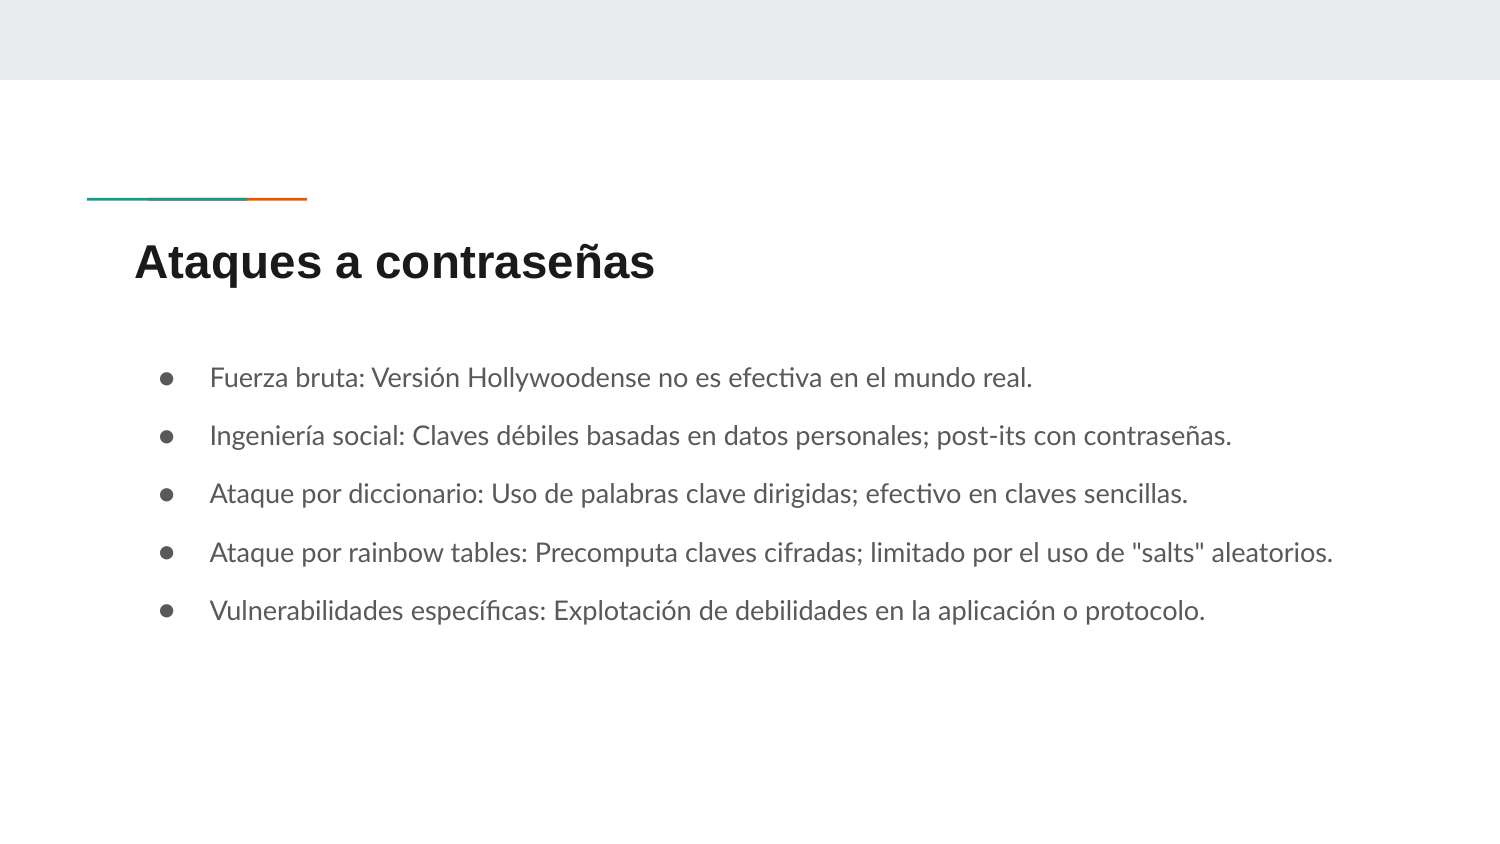

# Ataques a contraseñas
Fuerza bruta: Versión Hollywoodense no es efectiva en el mundo real.
Ingeniería social: Claves débiles basadas en datos personales; post-its con contraseñas.
Ataque por diccionario: Uso de palabras clave dirigidas; efectivo en claves sencillas.
Ataque por rainbow tables: Precomputa claves cifradas; limitado por el uso de "salts" aleatorios.
Vulnerabilidades específicas: Explotación de debilidades en la aplicación o protocolo.